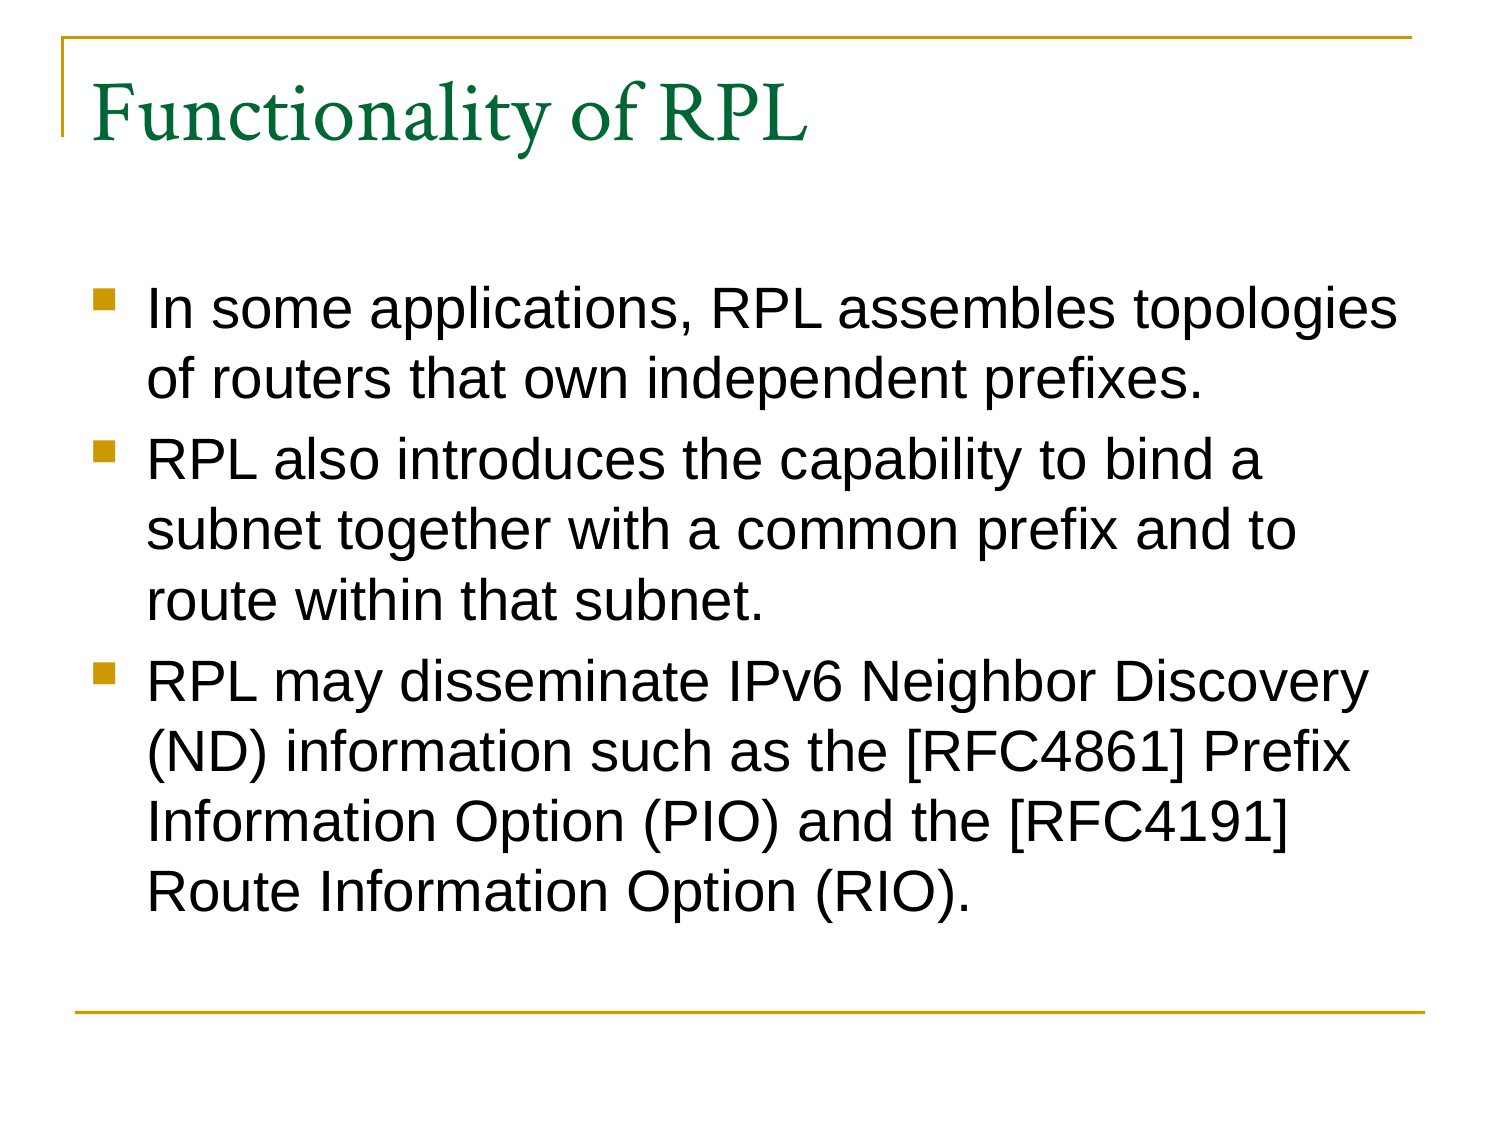

# Functionality of RPL
In some applications, RPL assembles topologies of routers that own independent prefixes.
RPL also introduces the capability to bind a subnet together with a common prefix and to route within that subnet.
RPL may disseminate IPv6 Neighbor Discovery (ND) information such as the [RFC4861] Prefix Information Option (PIO) and the [RFC4191] Route Information Option (RIO).